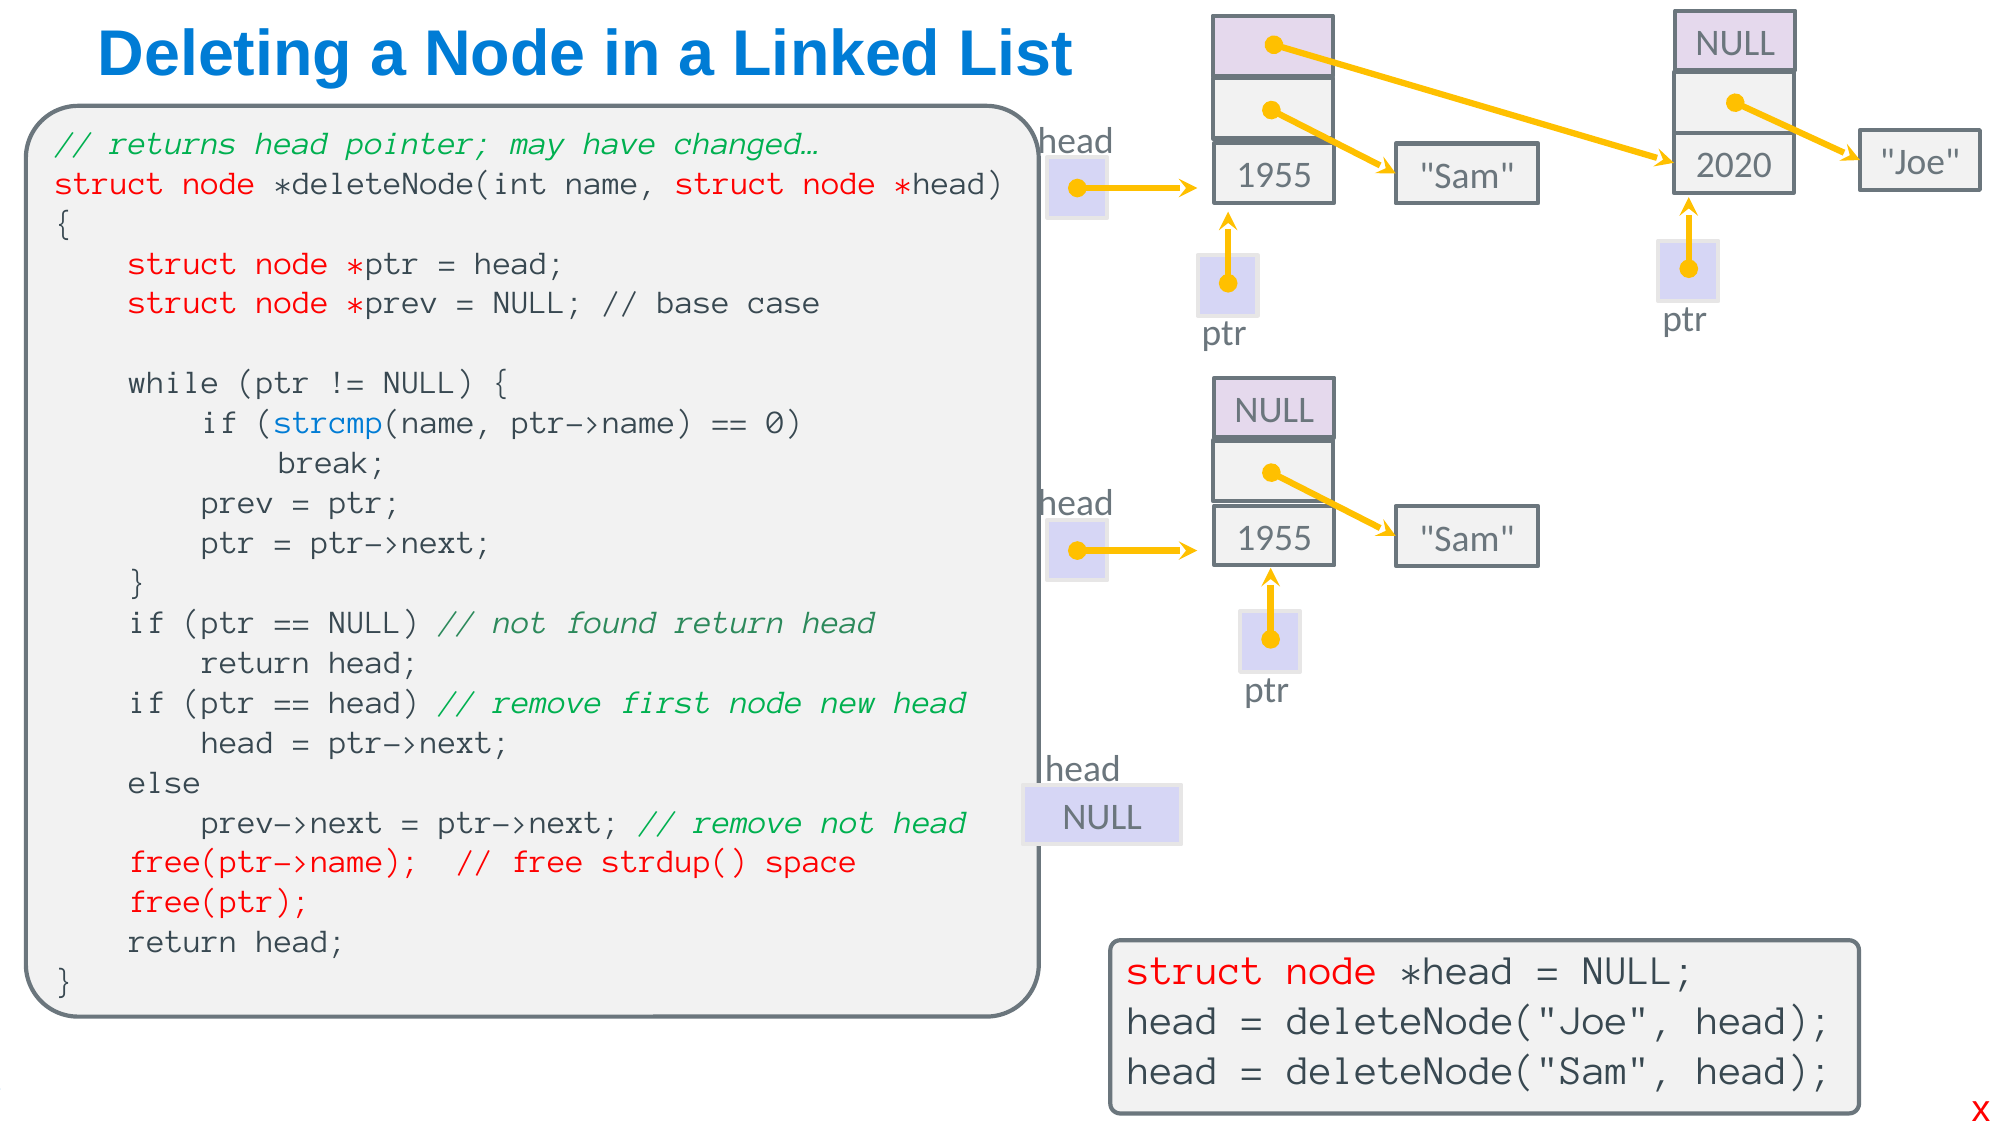

NULL

head
"Joe"
2020
1955
"Sam"

# Deleting a Node in a Linked List
// returns head pointer; may have changed…
struct node *deleteNode(int name, struct node *head)
{
    struct node *ptr = head;
    struct node *prev = NULL; // base case

    while (ptr != NULL) {
        if (strcmp(name, ptr->name) == 0)
	    break;
        prev = ptr;
        ptr = ptr->next;
    }
    if (ptr == NULL) // not found return head
        return head;
    if (ptr == head) // remove first node new head
        head = ptr->next;
    else
        prev->next = ptr->next; // remove not head
    free(ptr->name);  // free strdup() space
    free(ptr);
    return head;
}

ptr

ptr
NULL

head
1955
"Sam"

ptr
head
NULL
struct node *head = NULL;
head = deleteNode("Joe", head);
head = deleteNode("Sam", head);
x